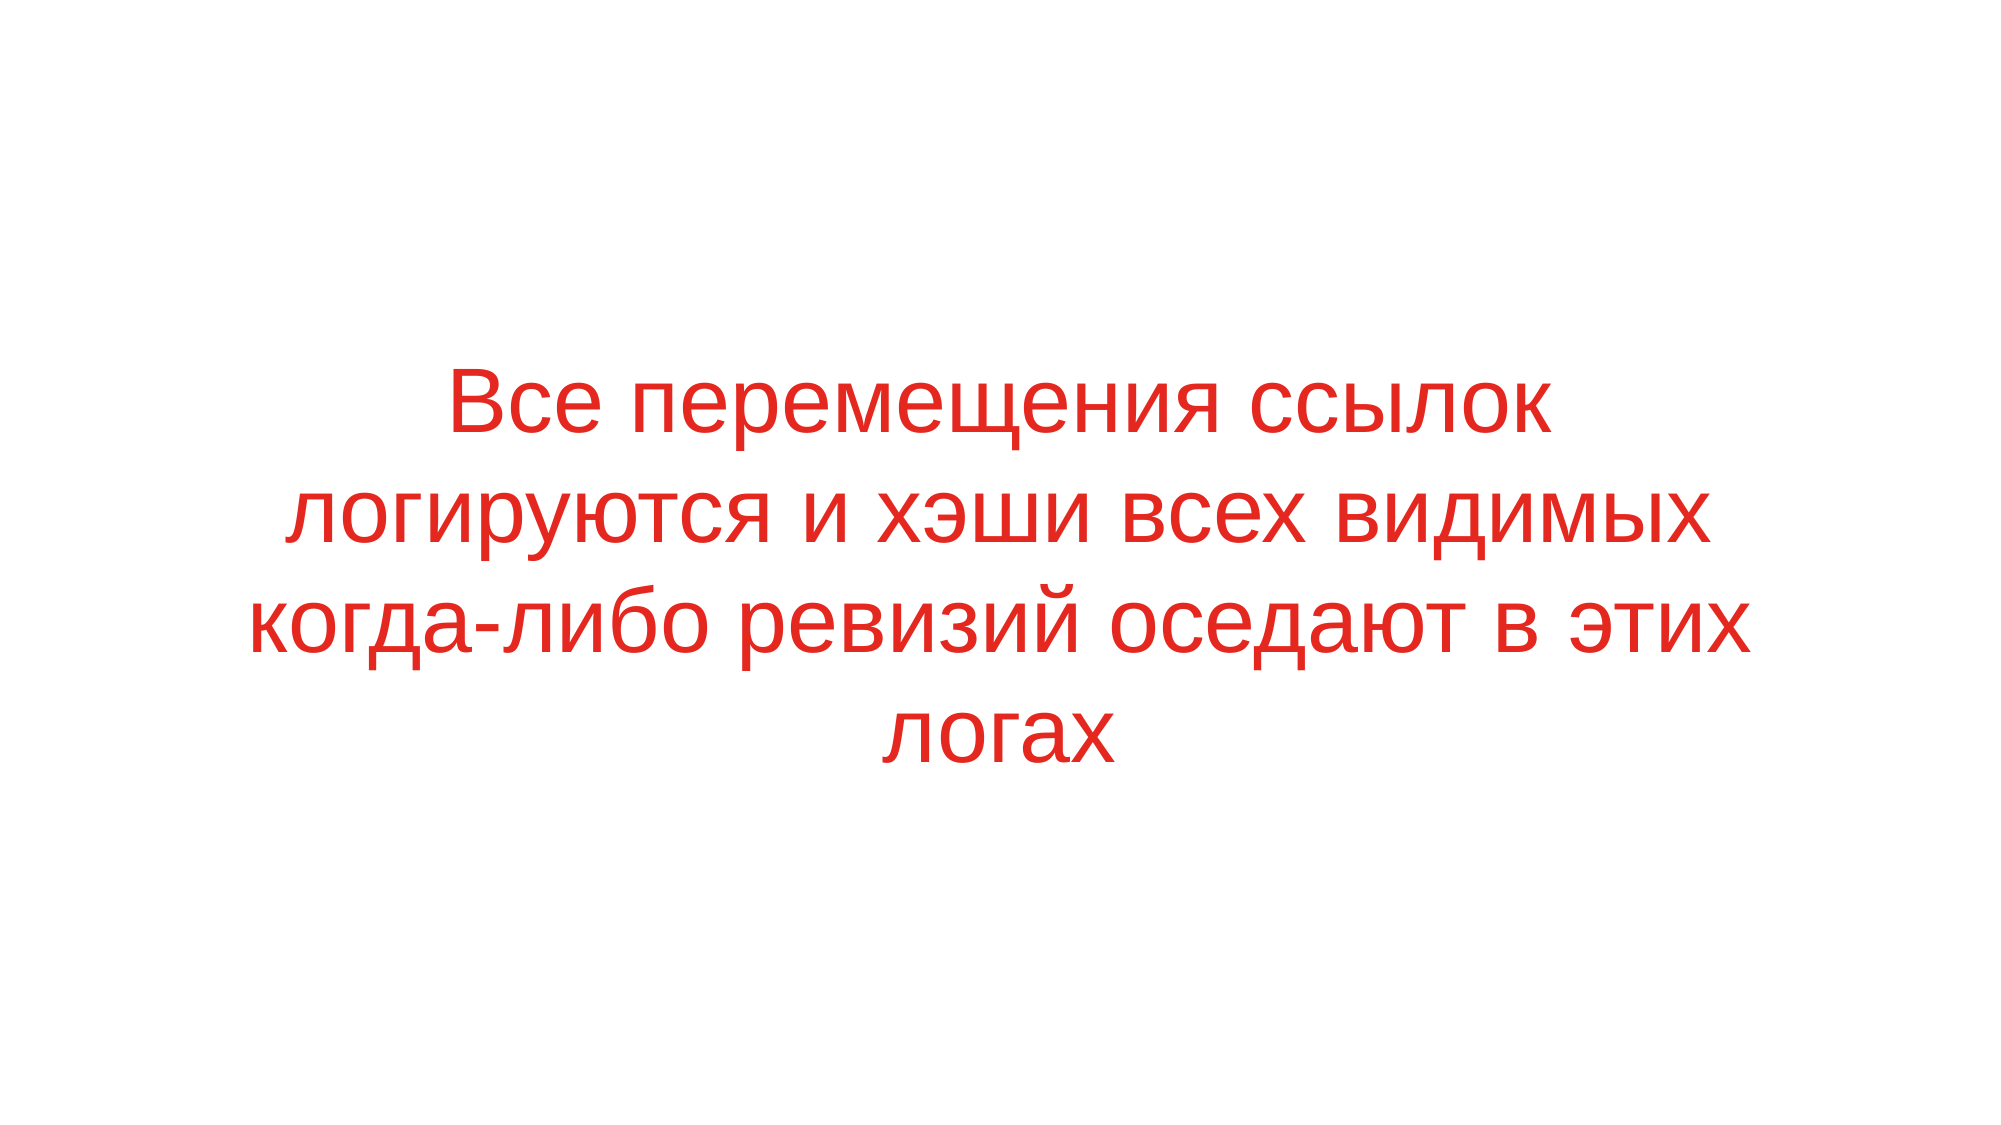

# Все перемещения ссылок логируются и хэши всех видимых когда-либо ревизий оседают в этих логах